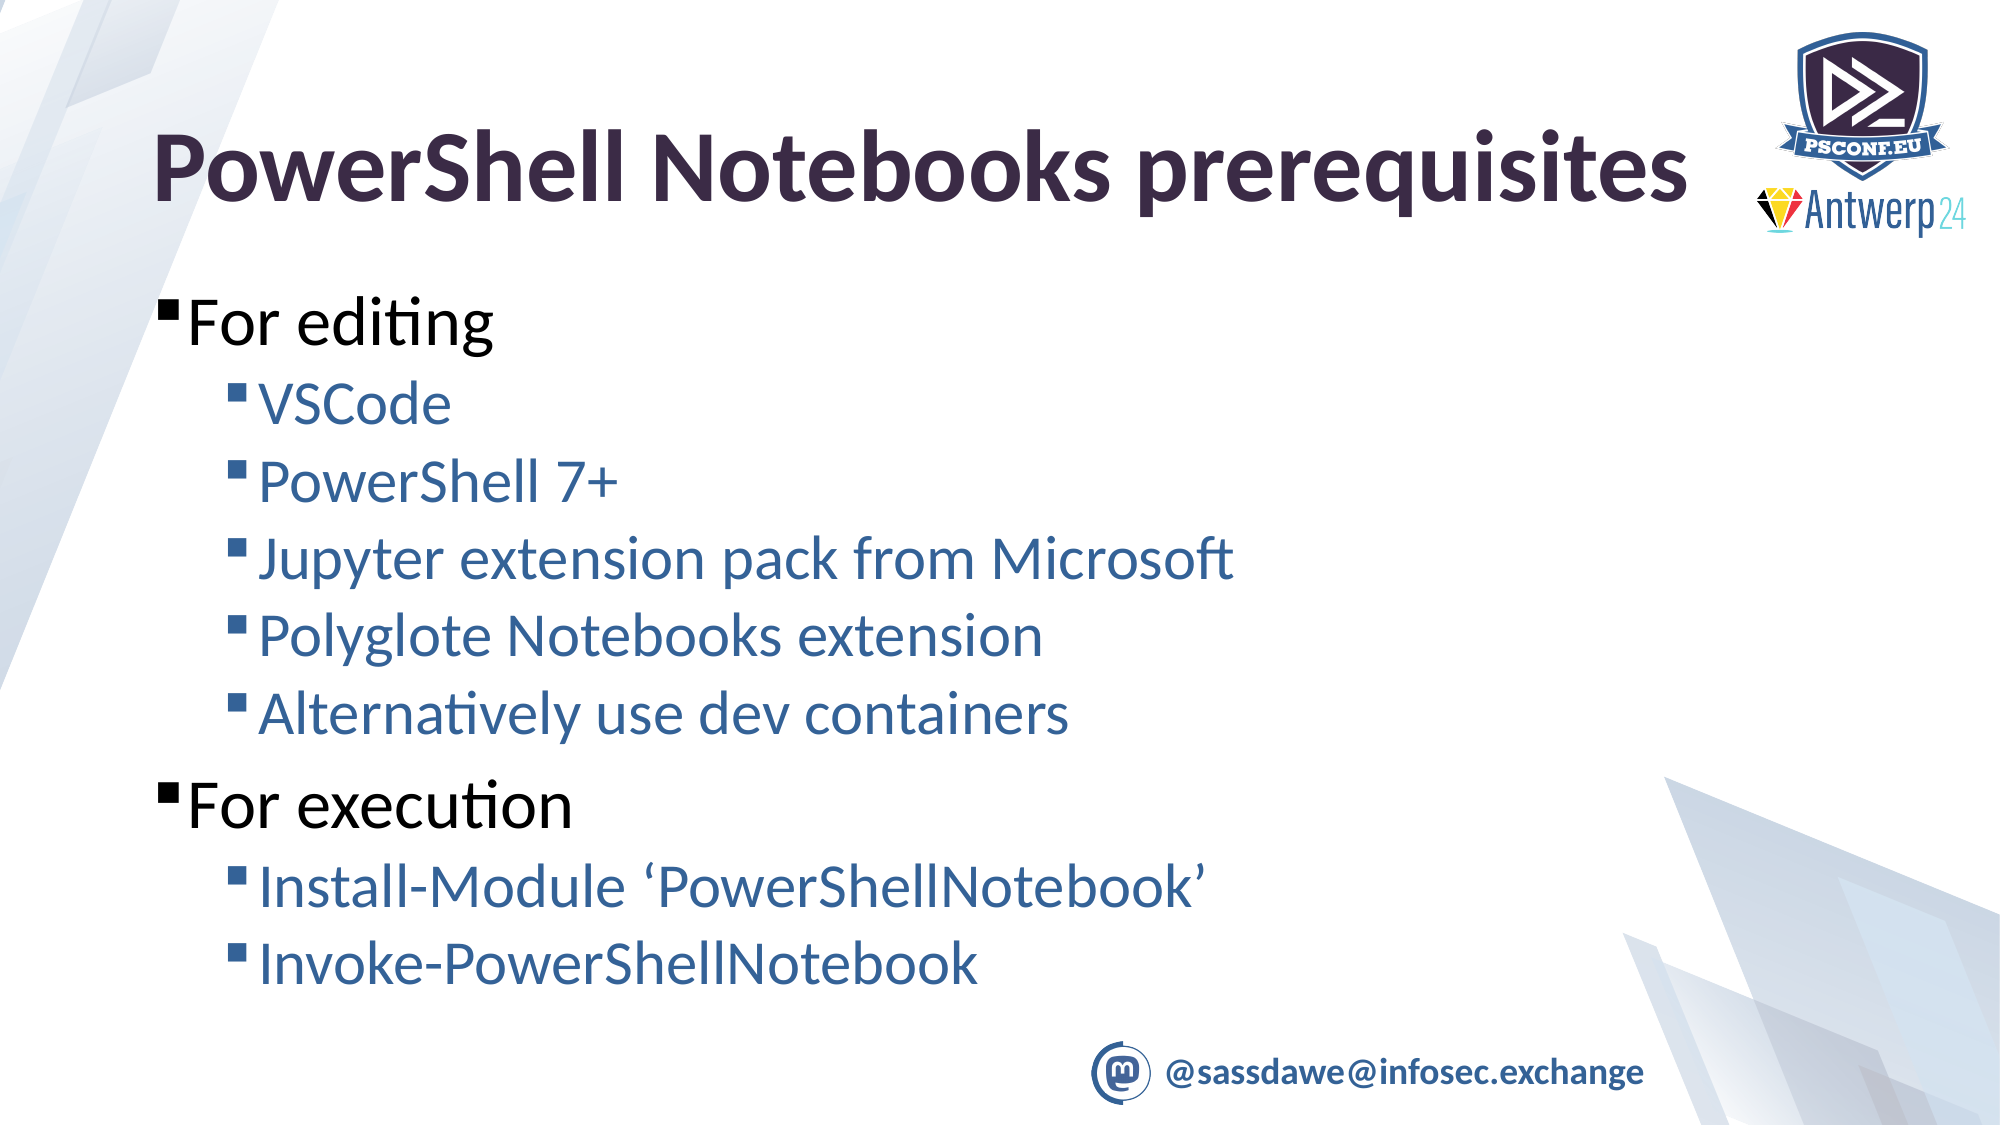

# PowerShell Notebooks prerequisites
For editing
VSCode
PowerShell 7+
Jupyter extension pack from Microsoft
Polyglote Notebooks extension
Alternatively use dev containers
For execution
Install-Module ‘PowerShellNotebook’
Invoke-PowerShellNotebook